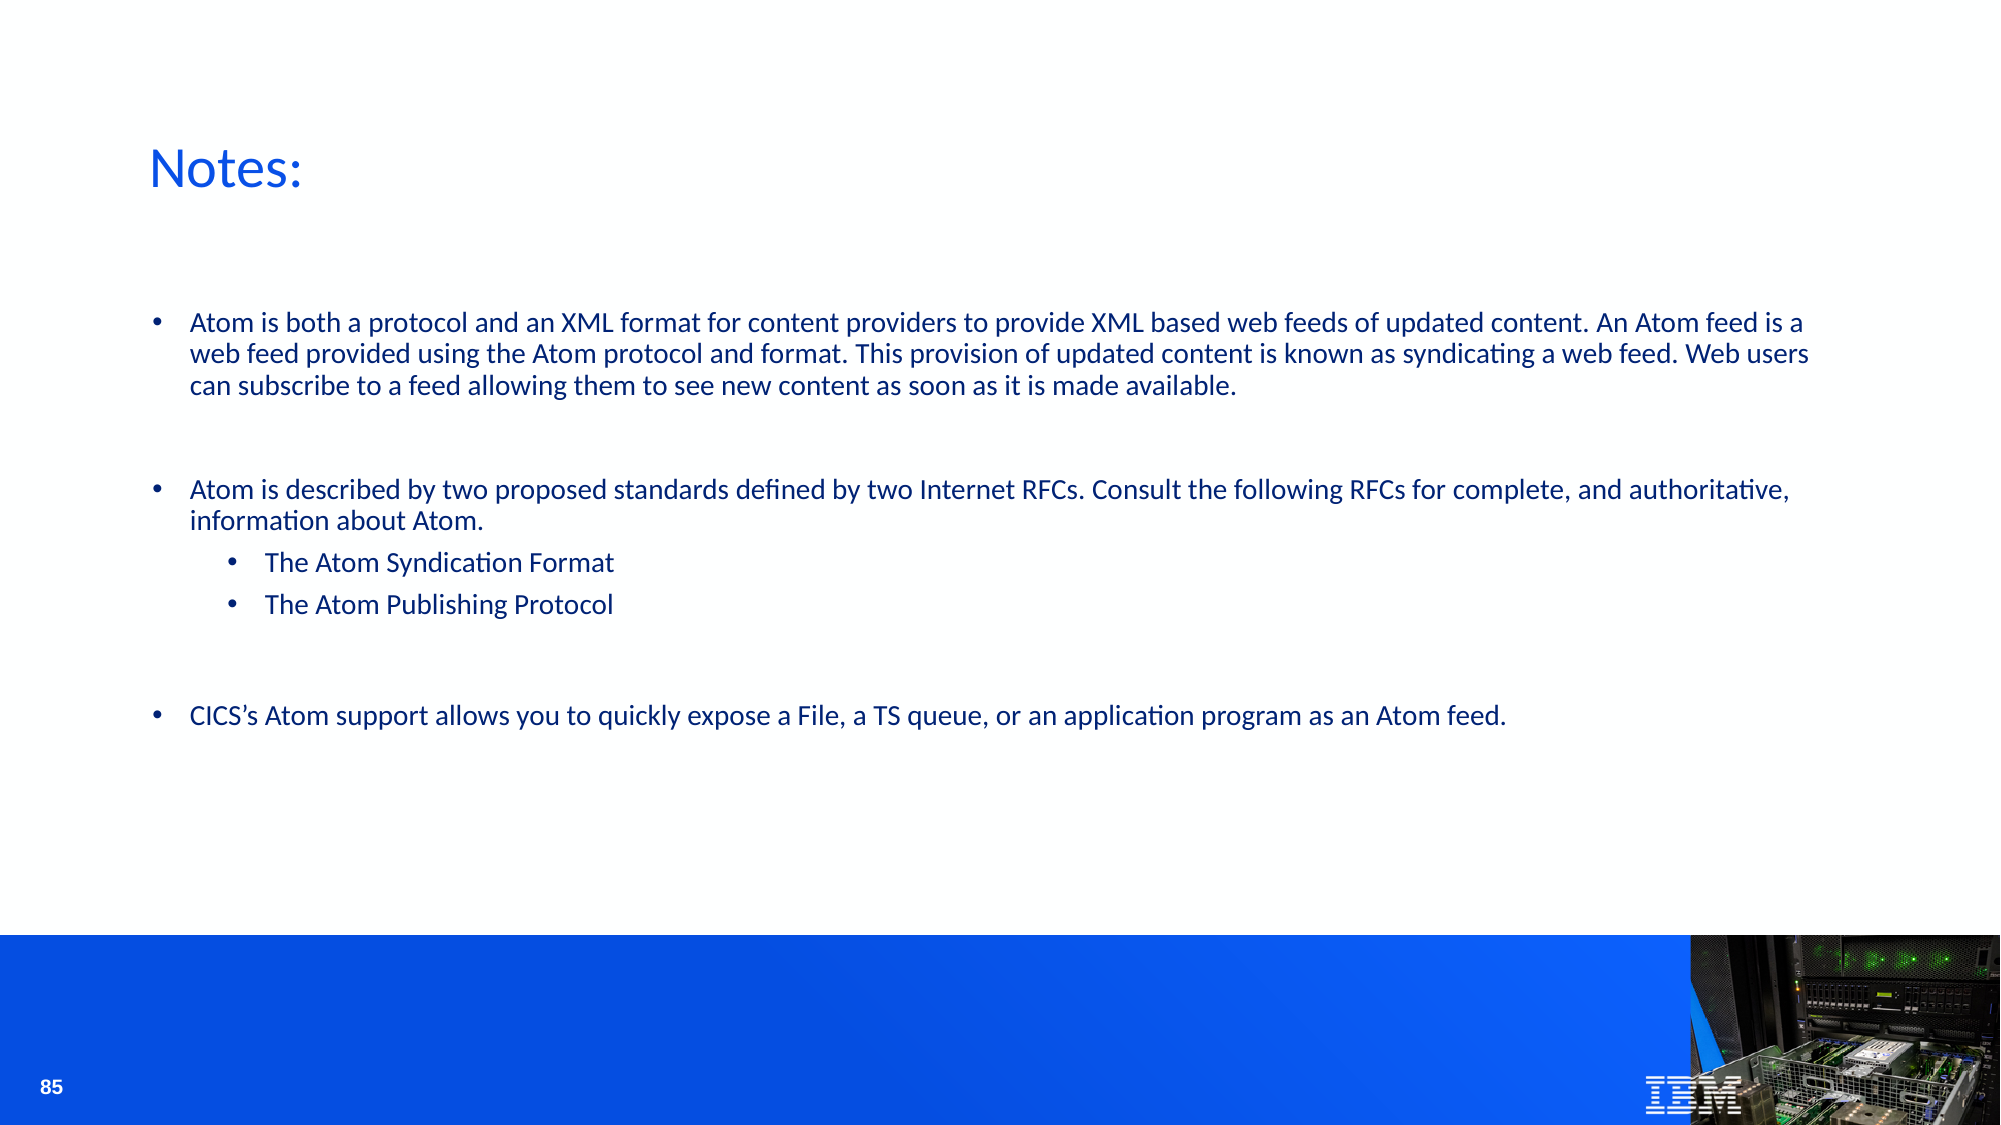

# Notes:
Atom is both a protocol and an XML format for content providers to provide XML based web feeds of updated content. An Atom feed is a web feed provided using the Atom protocol and format. This provision of updated content is known as syndicating a web feed. Web users can subscribe to a feed allowing them to see new content as soon as it is made available.

Atom is described by two proposed standards defined by two Internet RFCs. Consult the following RFCs for complete, and authoritative, information about Atom.
The Atom Syndication Format
The Atom Publishing Protocol

CICS’s Atom support allows you to quickly expose a File, a TS queue, or an application program as an Atom feed.

85